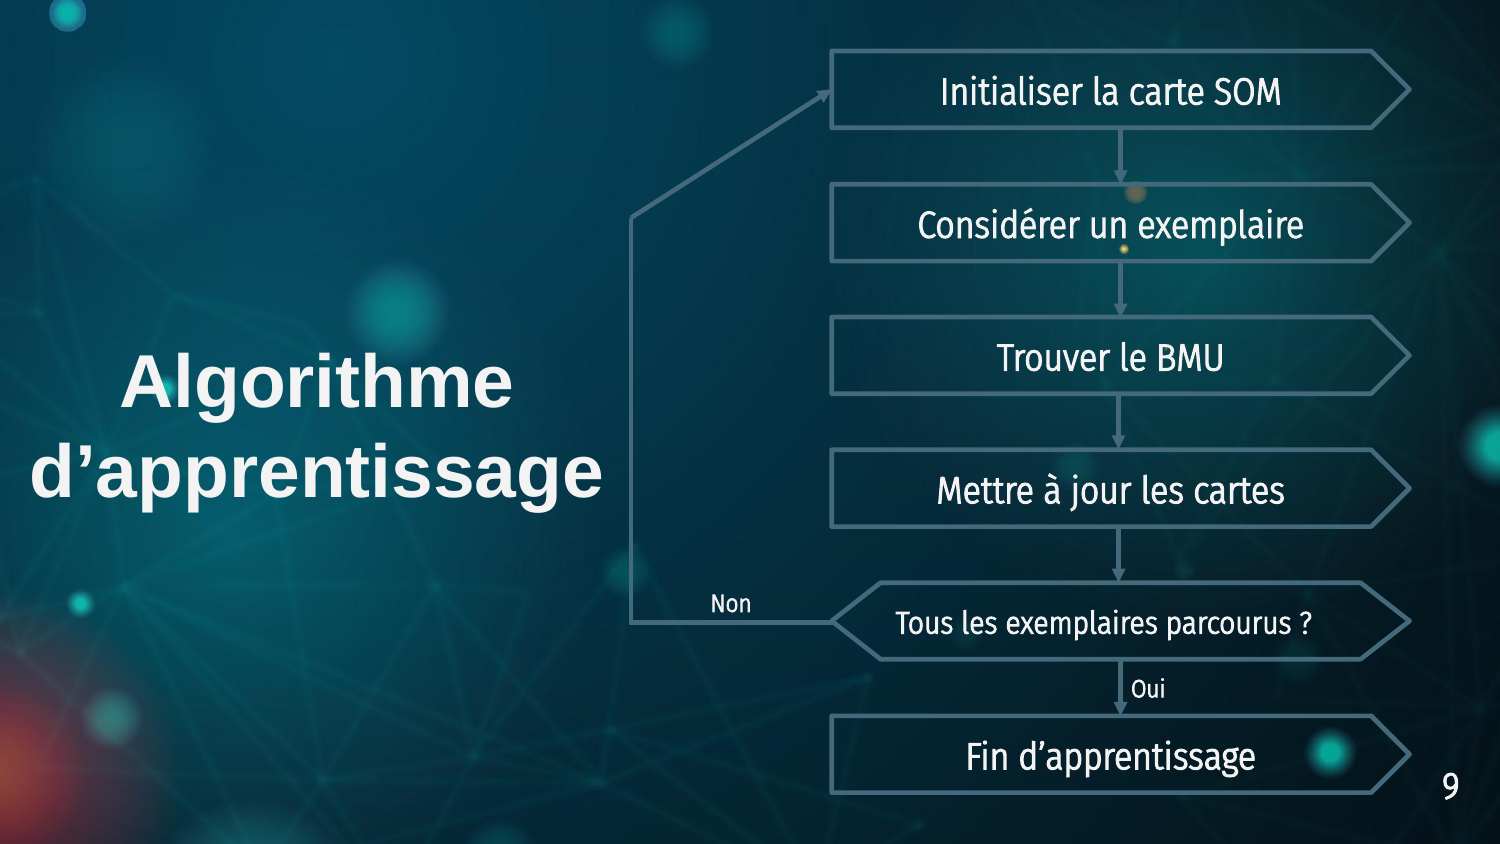

Initialiser la carte SOM
Considérer un exemplaire
# Algorithme d’apprentissage
Trouver le BMU
Mettre à jour les cartes
Non
Tous les exemplaires parcourus ?
Oui
Fin d’apprentissage
9